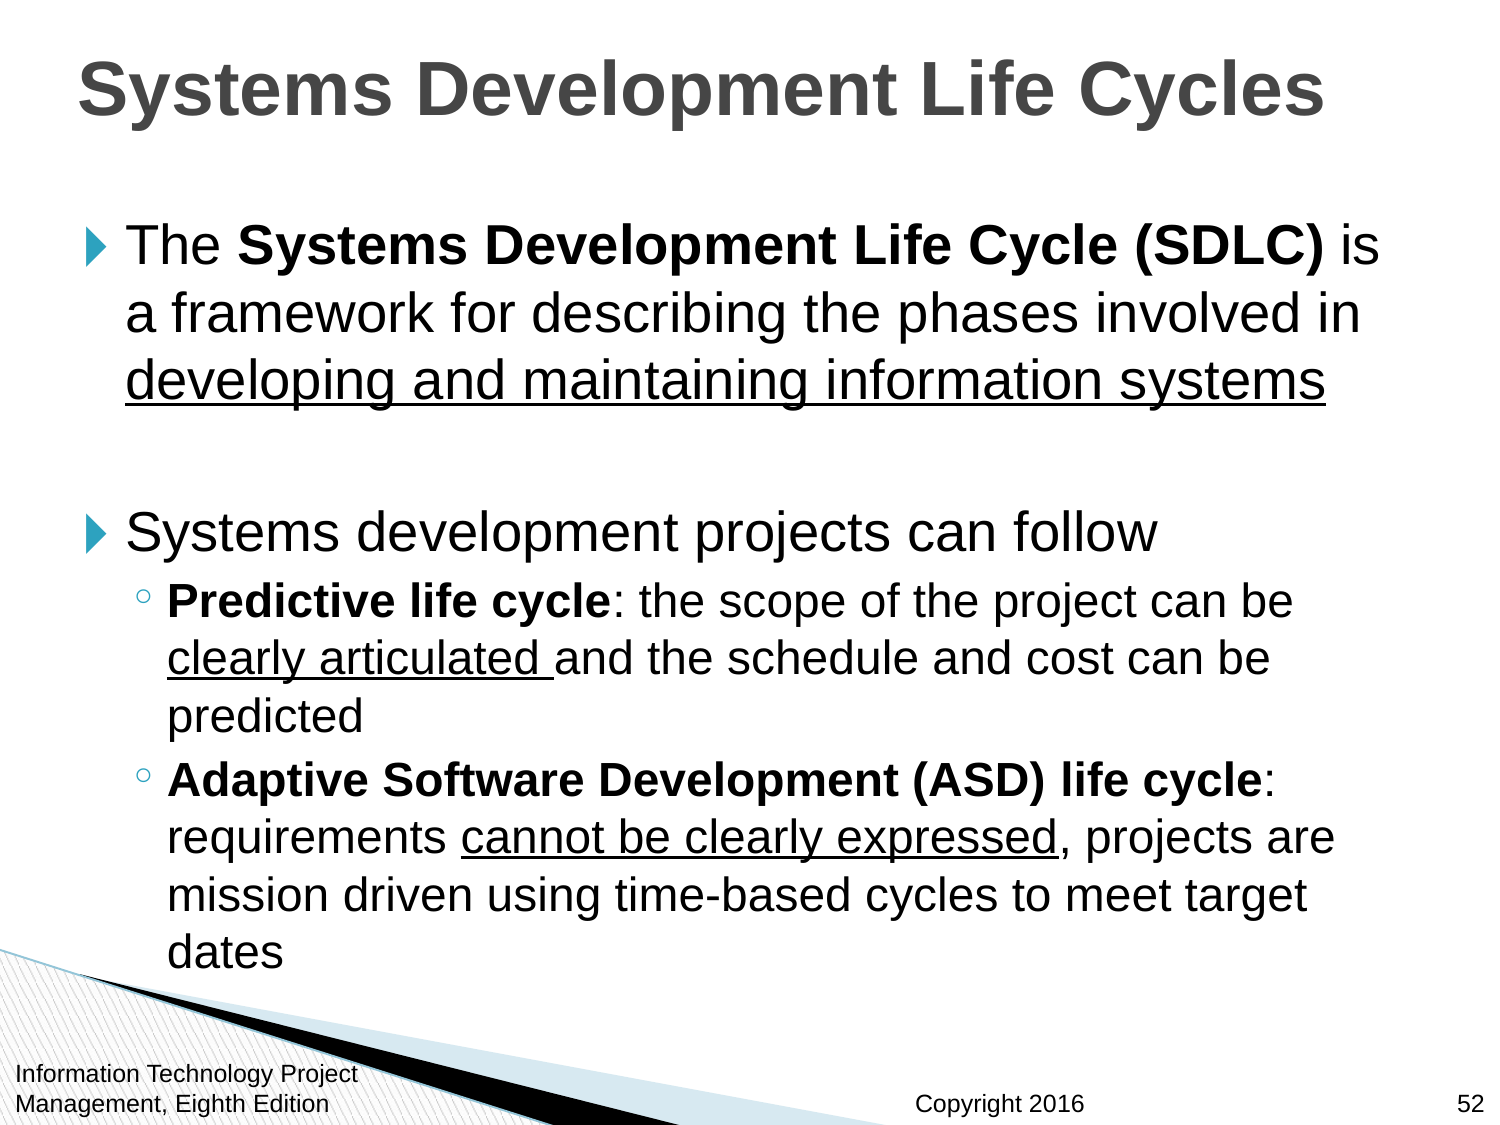

# Systems Development Life Cycles

The Systems Development Life Cycle (SDLC) is a framework for describing the phases involved in developing and maintaining information systems

Systems development projects can follow
Predictive life cycle: the scope of the project can be clearly articulated and the schedule and cost can be predicted
Adaptive Software Development (ASD) life cycle: requirements cannot be clearly expressed, projects are mission driven using time-based cycles to meet target dates

Information Technology Project Management, Eighth Edition
52